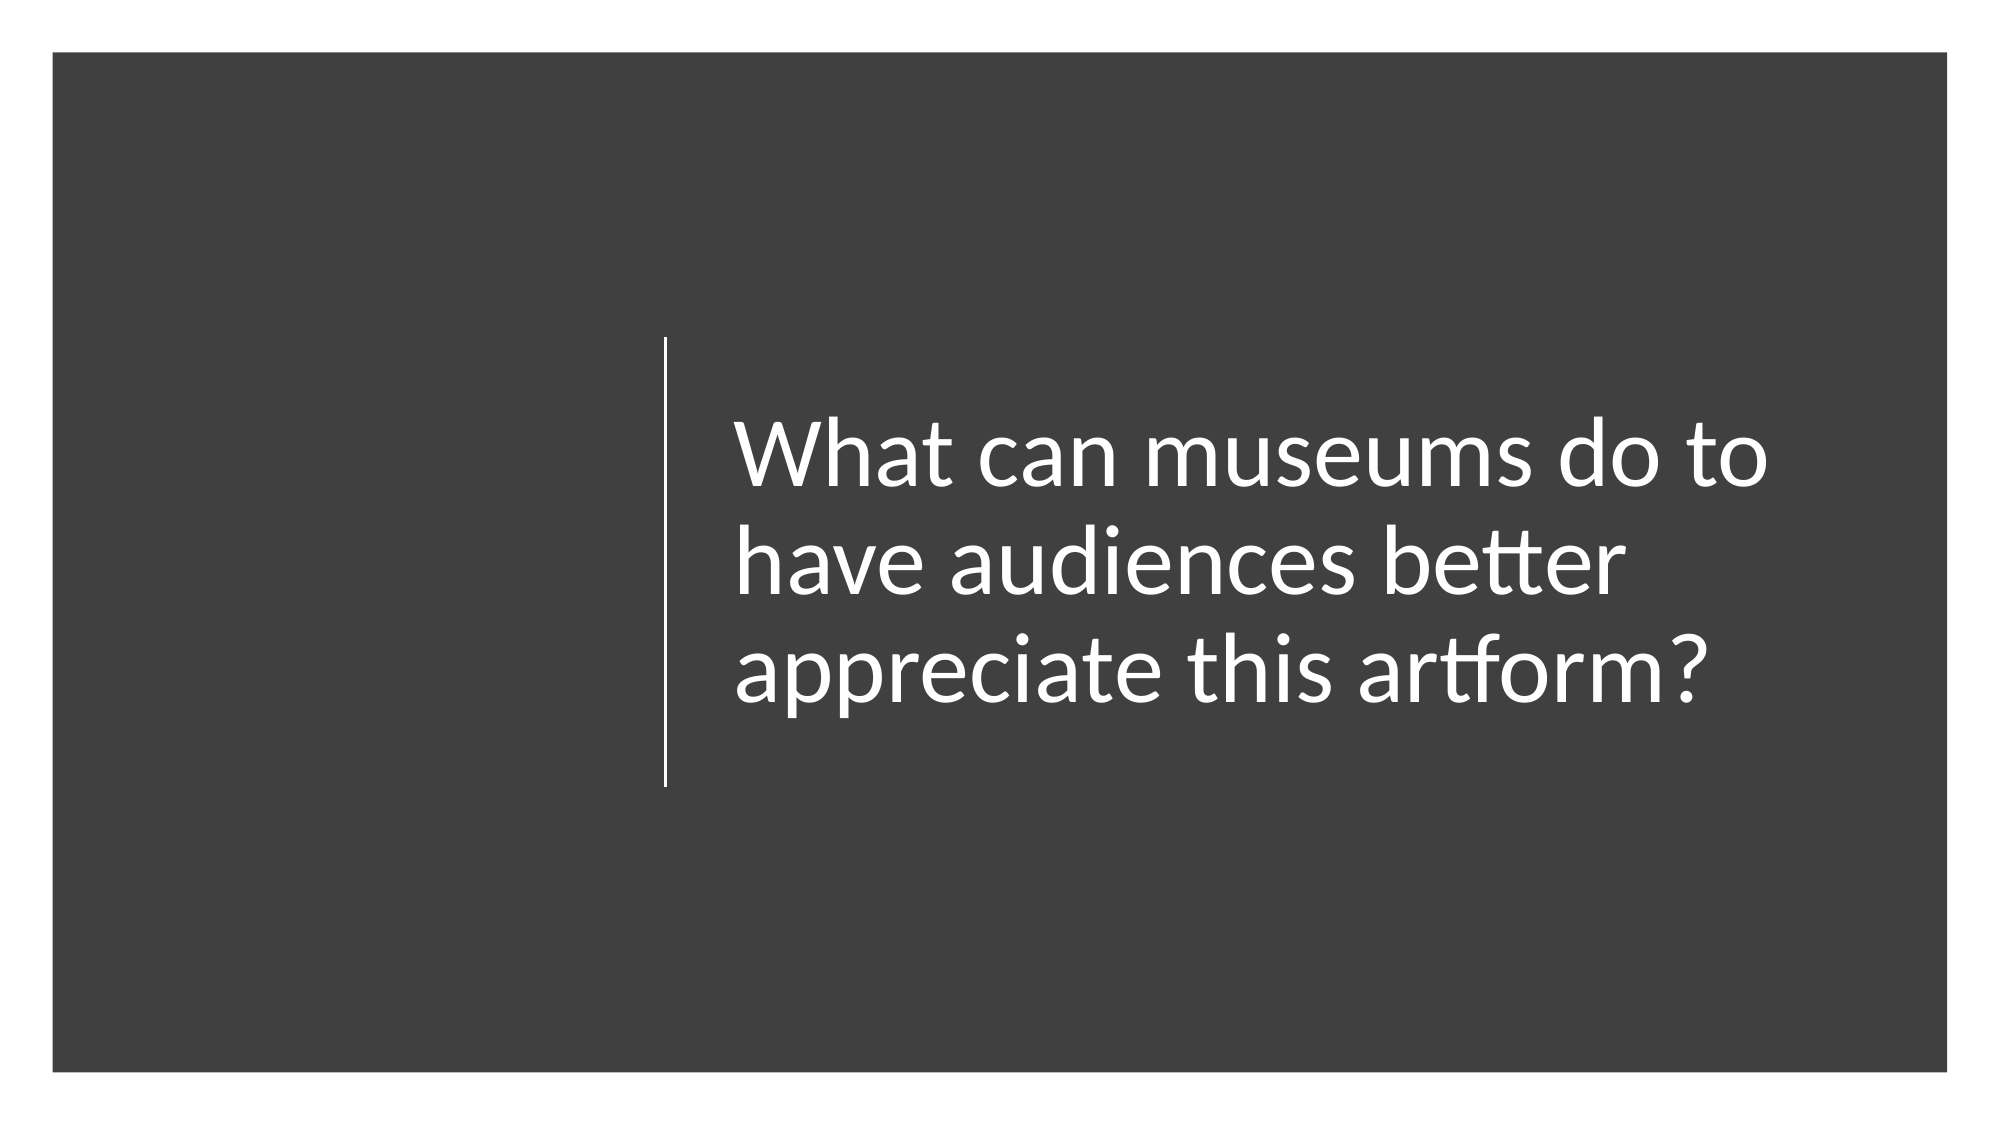

# What can museums do to have audiences better appreciate this artform?